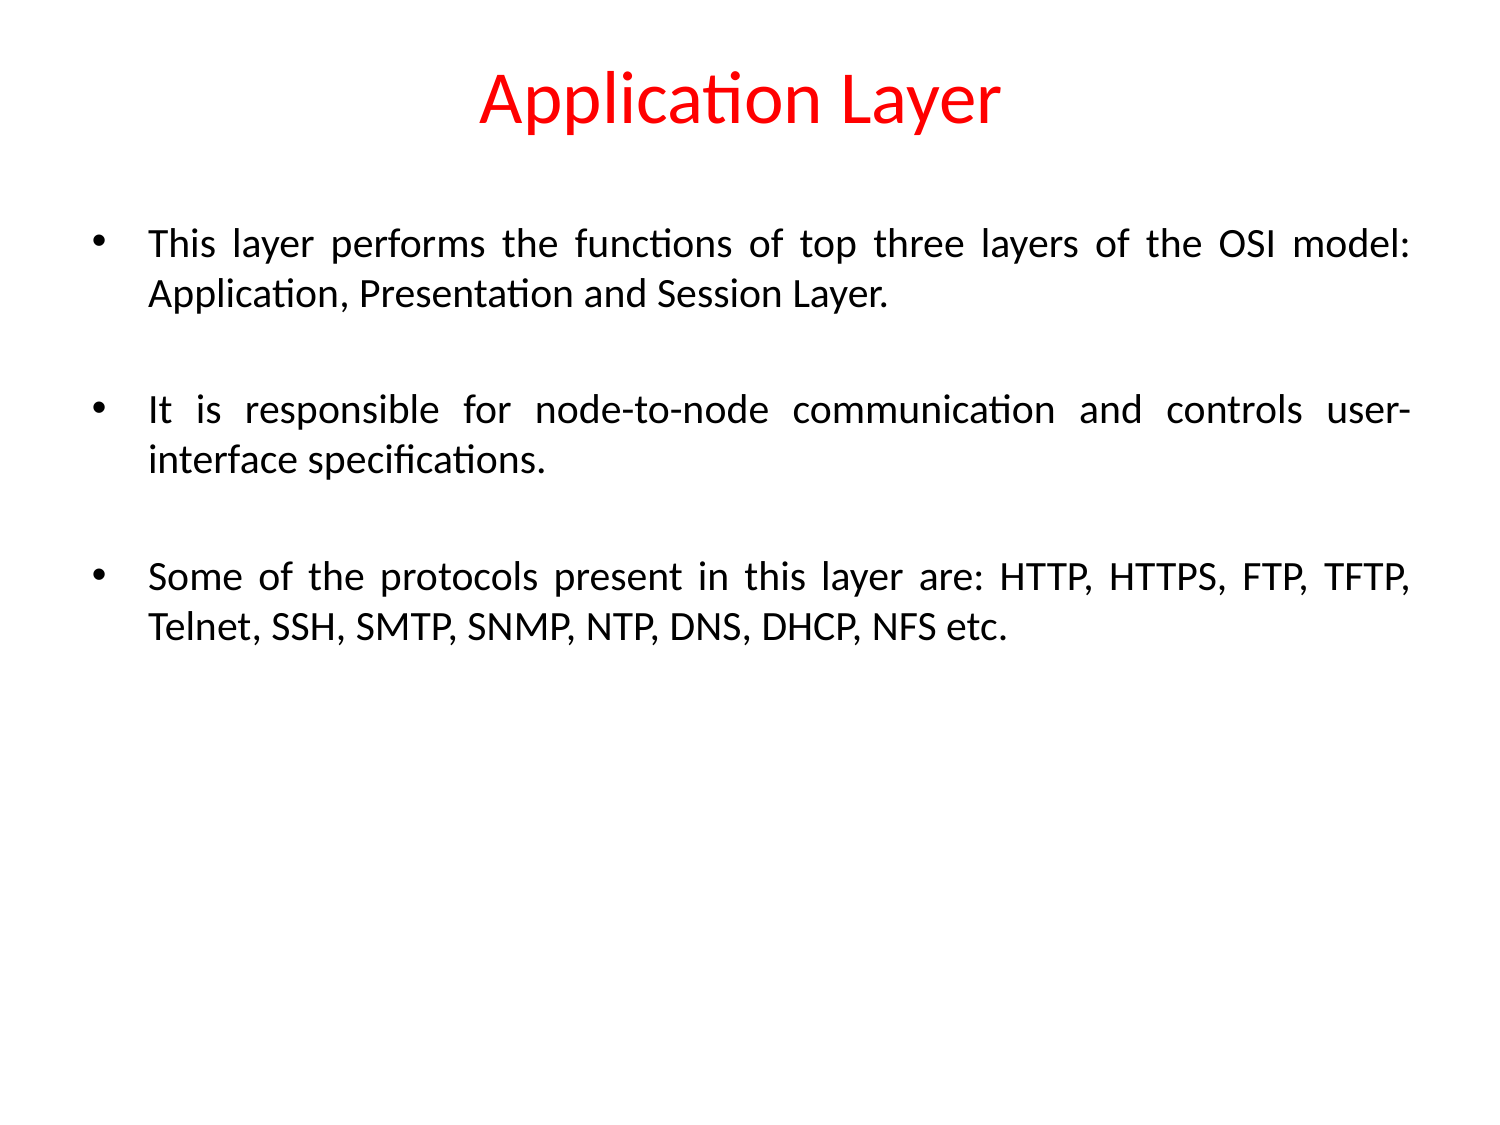

# Application Layer
This layer performs the functions of top three layers of the OSI model: Application, Presentation and Session Layer.

It is responsible for node-to-node communication and controls user-interface specifications.

Some of the protocols present in this layer are: HTTP, HTTPS, FTP, TFTP, Telnet, SSH, SMTP, SNMP, NTP, DNS, DHCP, NFS etc.